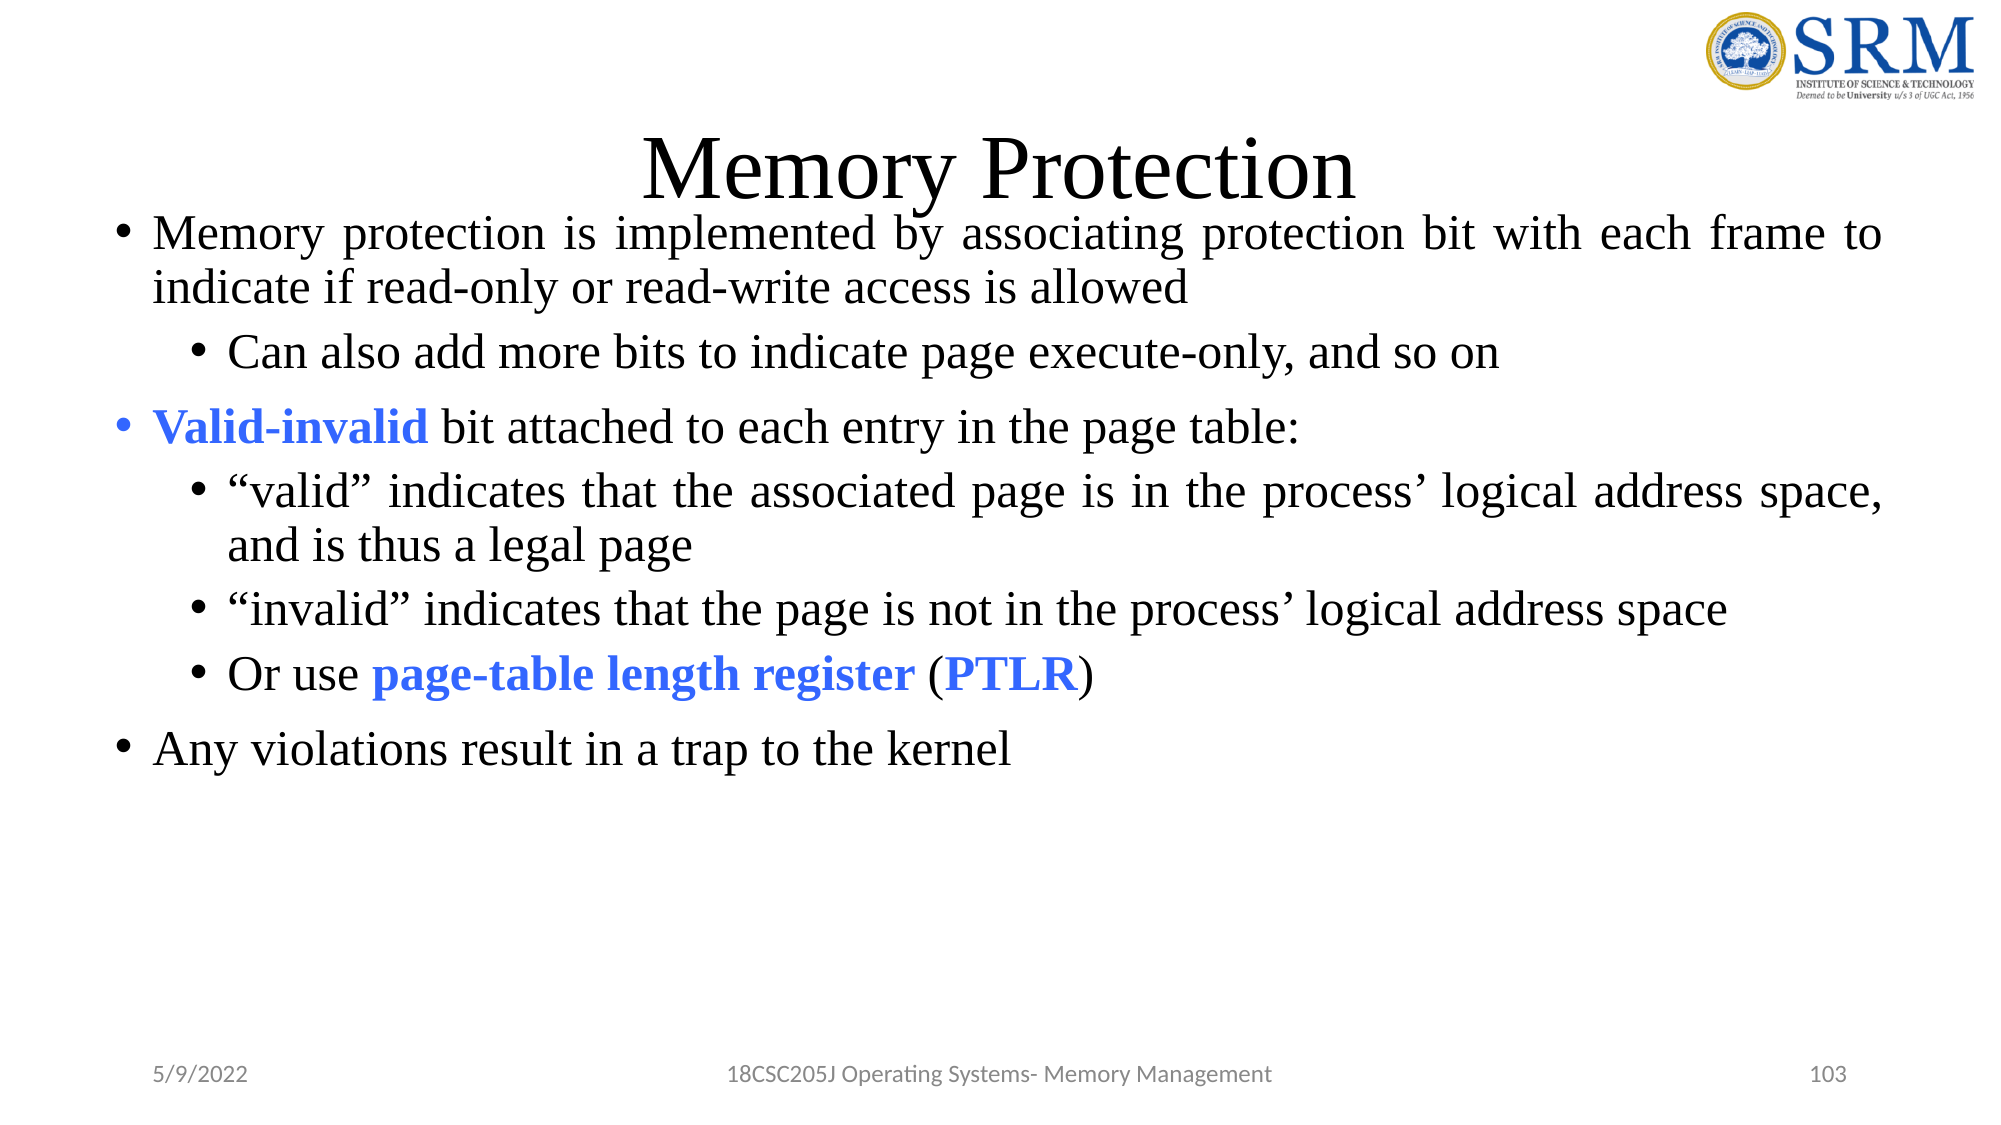

# Memory Protection
Memory protection is implemented by associating protection bit with each frame to indicate if read-only or read-write access is allowed
Can also add more bits to indicate page execute-only, and so on
Valid-invalid bit attached to each entry in the page table:
“valid” indicates that the associated page is in the process’ logical address space, and is thus a legal page
“invalid” indicates that the page is not in the process’ logical address space
Or use page-table length register (PTLR)
Any violations result in a trap to the kernel

5/9/2022
18CSC205J Operating Systems- Memory Management
103